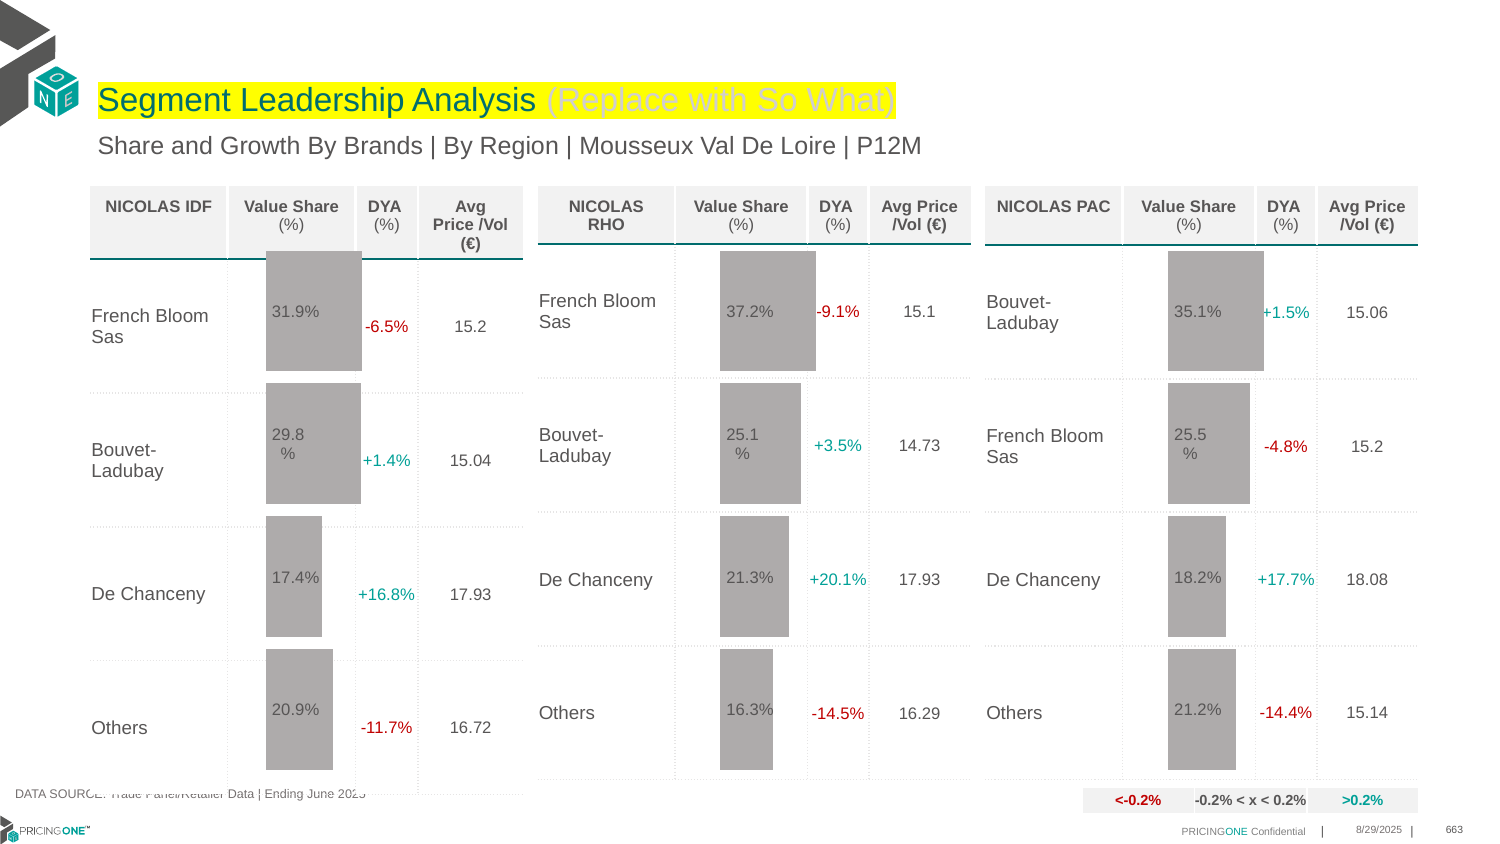

# Segment Leadership Analysis (Replace with So What)
Share and Growth By Brands | By Region | Mousseux Val De Loire | P12M
| NICOLAS RHO | Value Share (%) | DYA (%) | Avg Price /Vol (€) |
| --- | --- | --- | --- |
| French Bloom Sas |  | -9.1% | 15.1 |
| Bouvet-Ladubay |  | +3.5% | 14.73 |
| De Chanceny |  | +20.1% | 17.93 |
| Others |  | -14.5% | 16.29 |
| NICOLAS IDF | Value Share (%) | DYA (%) | Avg Price /Vol (€) |
| --- | --- | --- | --- |
| French Bloom Sas |  | -6.5% | 15.2 |
| Bouvet-Ladubay |  | +1.4% | 15.04 |
| De Chanceny |  | +16.8% | 17.93 |
| Others |  | -11.7% | 16.72 |
| NICOLAS PAC | Value Share (%) | DYA (%) | Avg Price /Vol (€) |
| --- | --- | --- | --- |
| Bouvet-Ladubay |  | +1.5% | 15.06 |
| French Bloom Sas |  | -4.8% | 15.2 |
| De Chanceny |  | +17.7% | 18.08 |
| Others |  | -14.4% | 15.14 |

### Chart

| Category | Mousseux Val De Loire | NICOLAS IDF |
|---|---|
|  | 0.31859475408905846 |

### Chart

| Category | Mousseux Val De Loire | NICOLAS RHO |
|---|---|
|  | 0.3723914858096828 |

### Chart

| Category | Mousseux Val De Loire | NICOLAS PAC |
|---|---|
|  | 0.35108226938361375 |
DATA SOURCE: Trade Panel/Retailer Data | Ending June 2025
| <-0.2% | -0.2% < x < 0.2% | >0.2% |
| --- | --- | --- |

8/29/2025
663